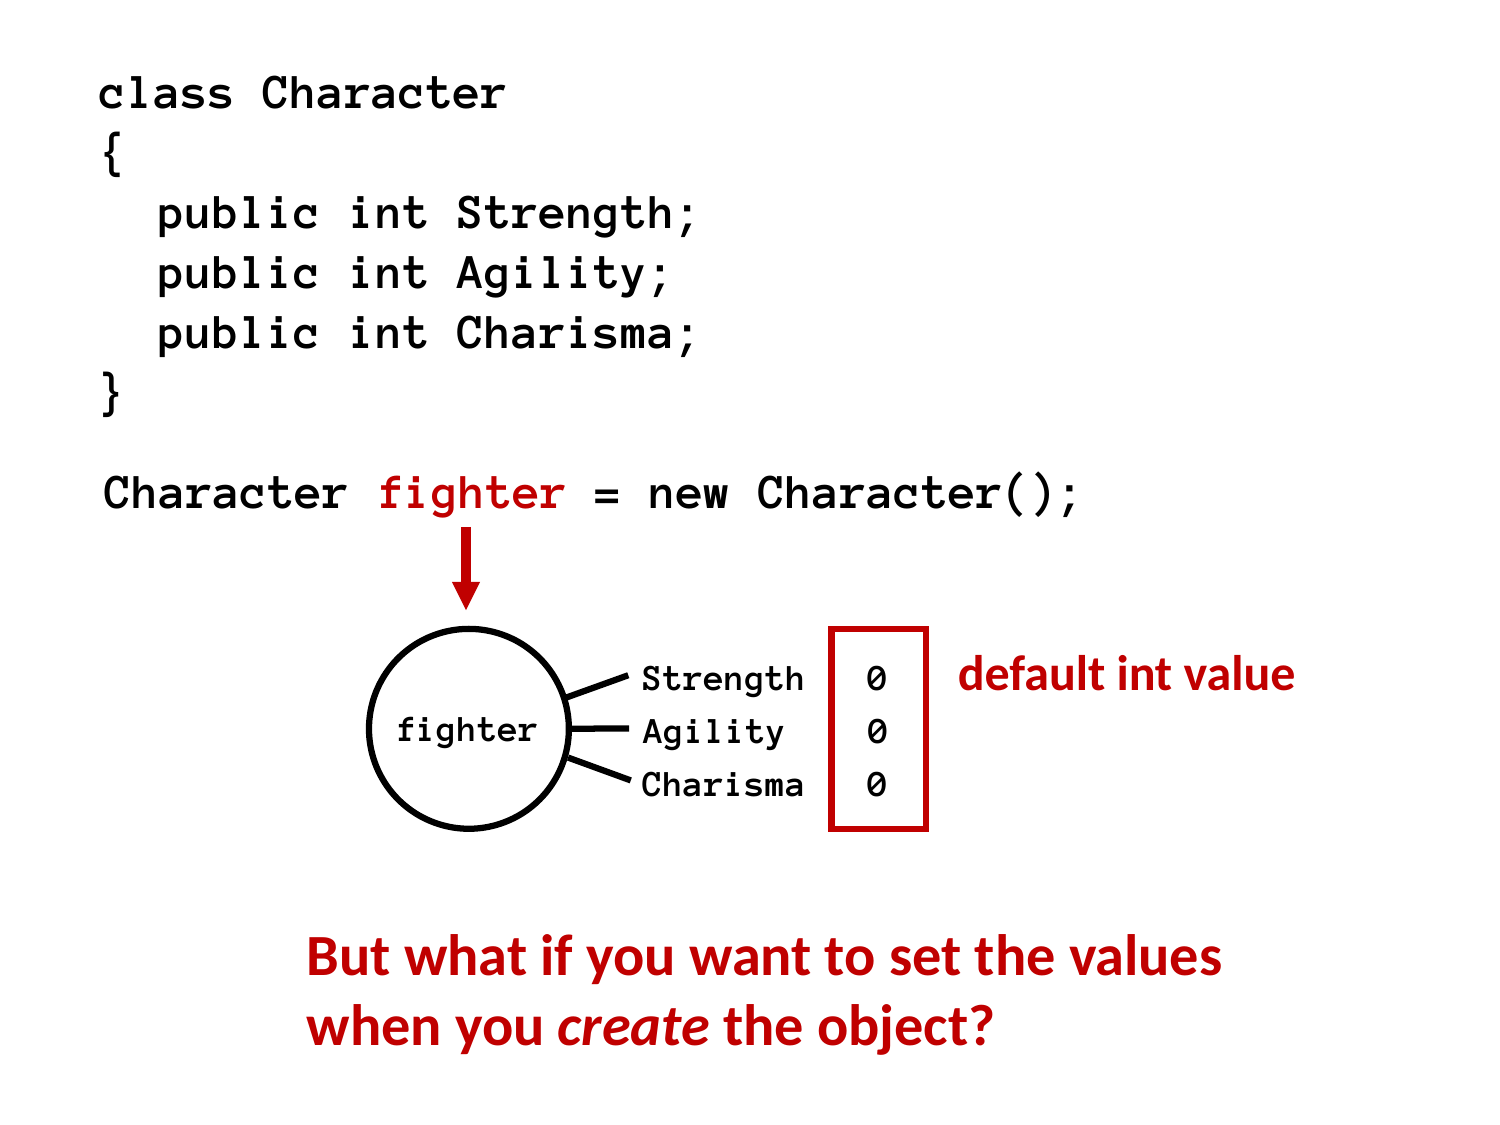

class Character
{
	public int Strength;
	public int Agility;
	public int Charisma;
}
Character fighter = new Character();

fighter

default int value
Strength   0
Agility    0
Charisma   0
But what if you want to set the values when you create the object?